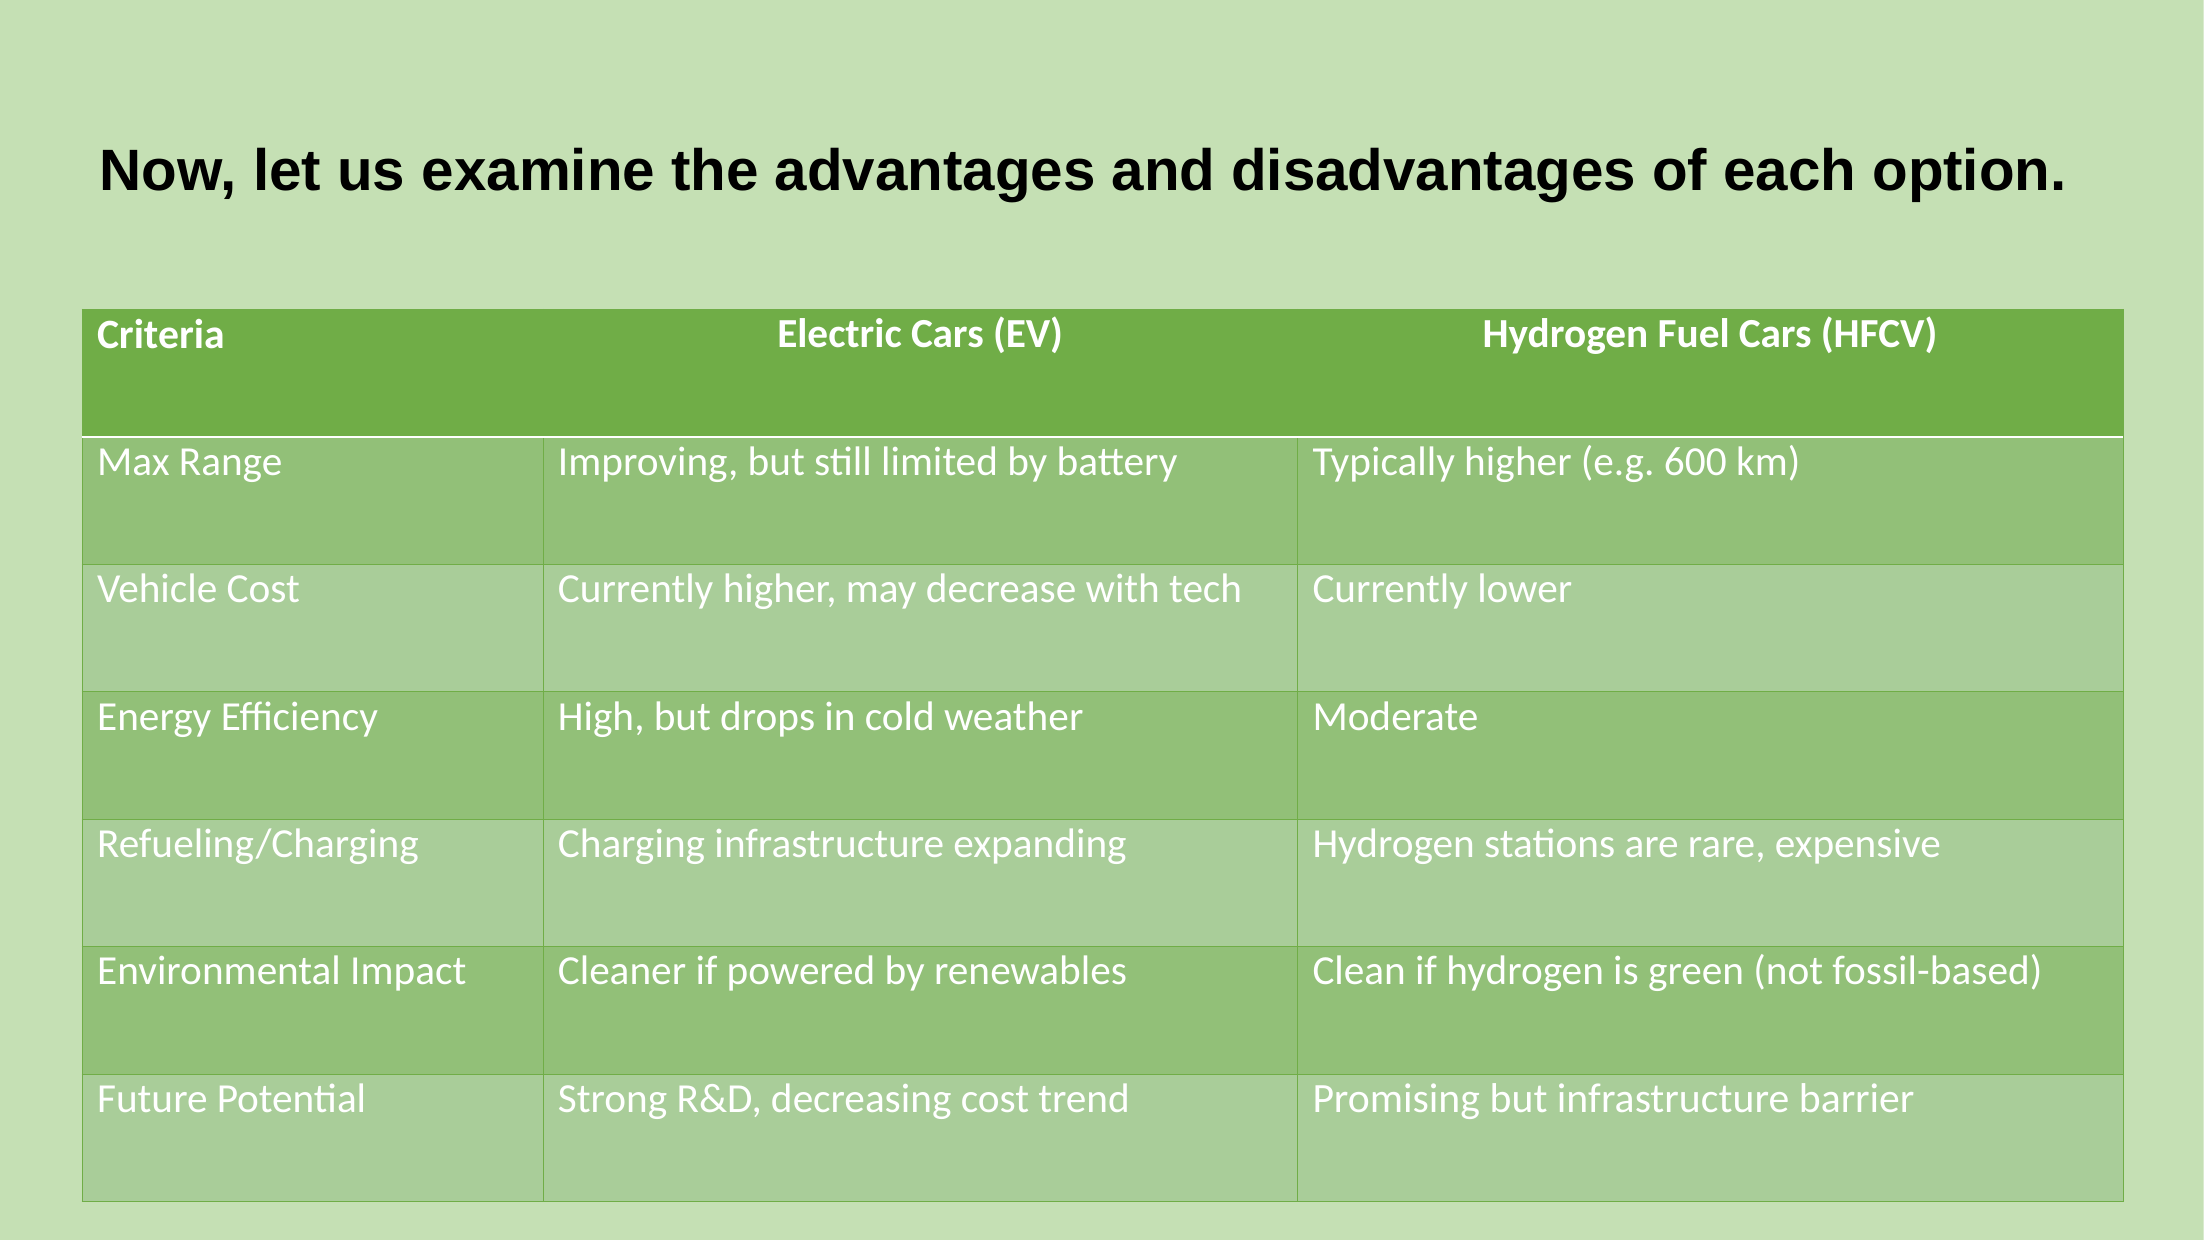

Now, let us examine the advantages and disadvantages of each option.
| Criteria | Electric Cars (EV) | Hydrogen Fuel Cars (HFCV) |
| --- | --- | --- |
| Max Range | Improving, but still limited by battery | Typically higher (e.g. 600 km) |
| Vehicle Cost | Currently higher, may decrease with tech | Currently lower |
| Energy Efficiency | High, but drops in cold weather | Moderate |
| Refueling/Charging | Charging infrastructure expanding | Hydrogen stations are rare, expensive |
| Environmental Impact | Cleaner if powered by renewables | Clean if hydrogen is green (not fossil-based) |
| Future Potential | Strong R&D, decreasing cost trend | Promising but infrastructure barrier |